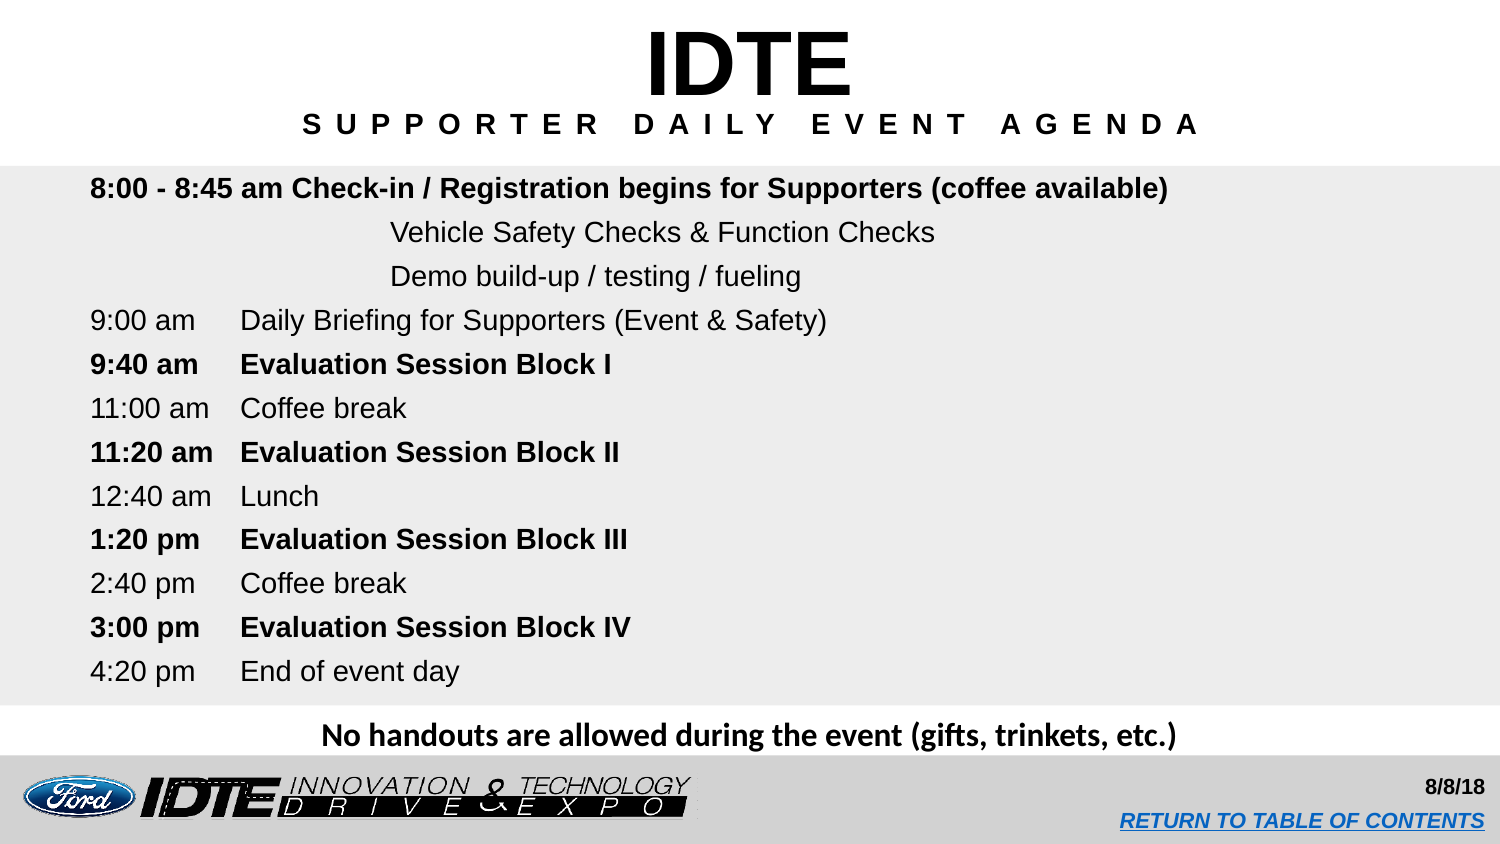

IDTE
SUPPORTER DAILY EVENT AGENDA

8:00 - 8:45 am Check-in / Registration begins for Supporters (coffee available)
		Vehicle Safety Checks & Function Checks
		Demo build-up / testing / fueling
9:00 am 	Daily Briefing for Supporters (Event & Safety)
9:40 am 	Evaluation Session Block I
11:00 am 	Coffee break
11:20 am 	Evaluation Session Block II
12:40 am 	Lunch
1:20 pm 	Evaluation Session Block III
2:40 pm 	Coffee break
3:00 pm 	Evaluation Session Block IV
4:20 pm	End of event day
No handouts are allowed during the event (gifts, trinkets, etc.)